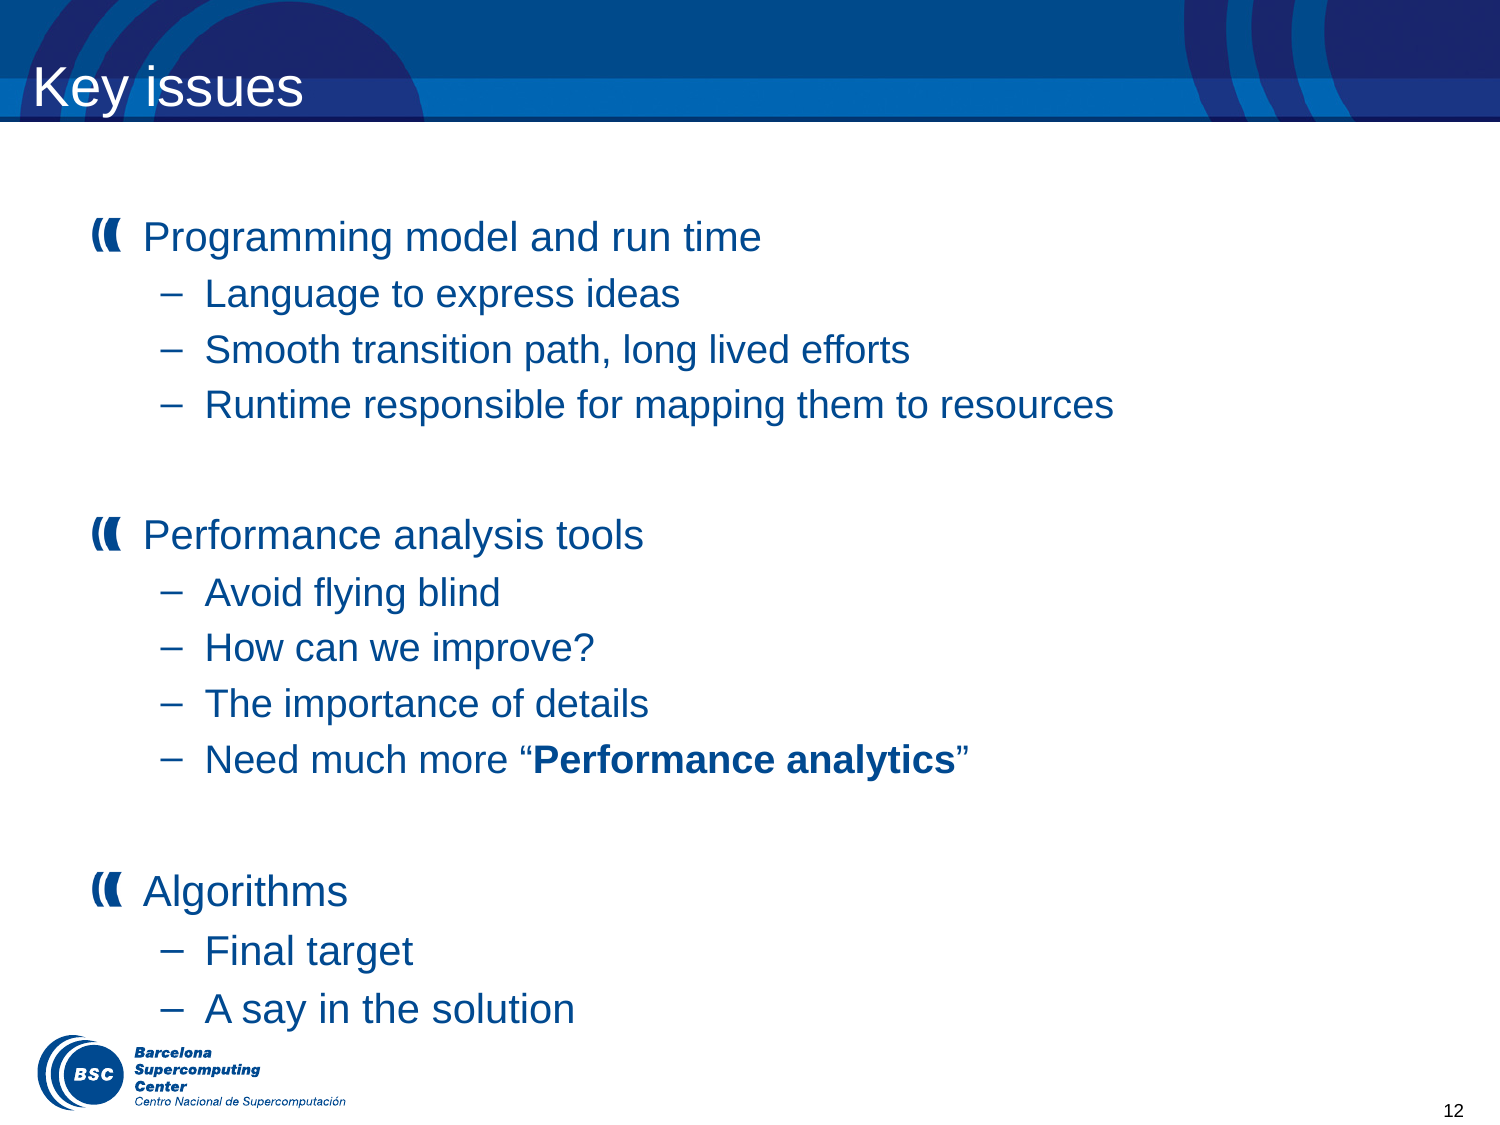

# Key issues
Programming model and run time
Language to express ideas
Smooth transition path, long lived efforts
Runtime responsible for mapping them to resources

Performance analysis tools
Avoid flying blind
How can we improve?
The importance of details
Need much more “Performance analytics”

Algorithms
Final target
A say in the solution